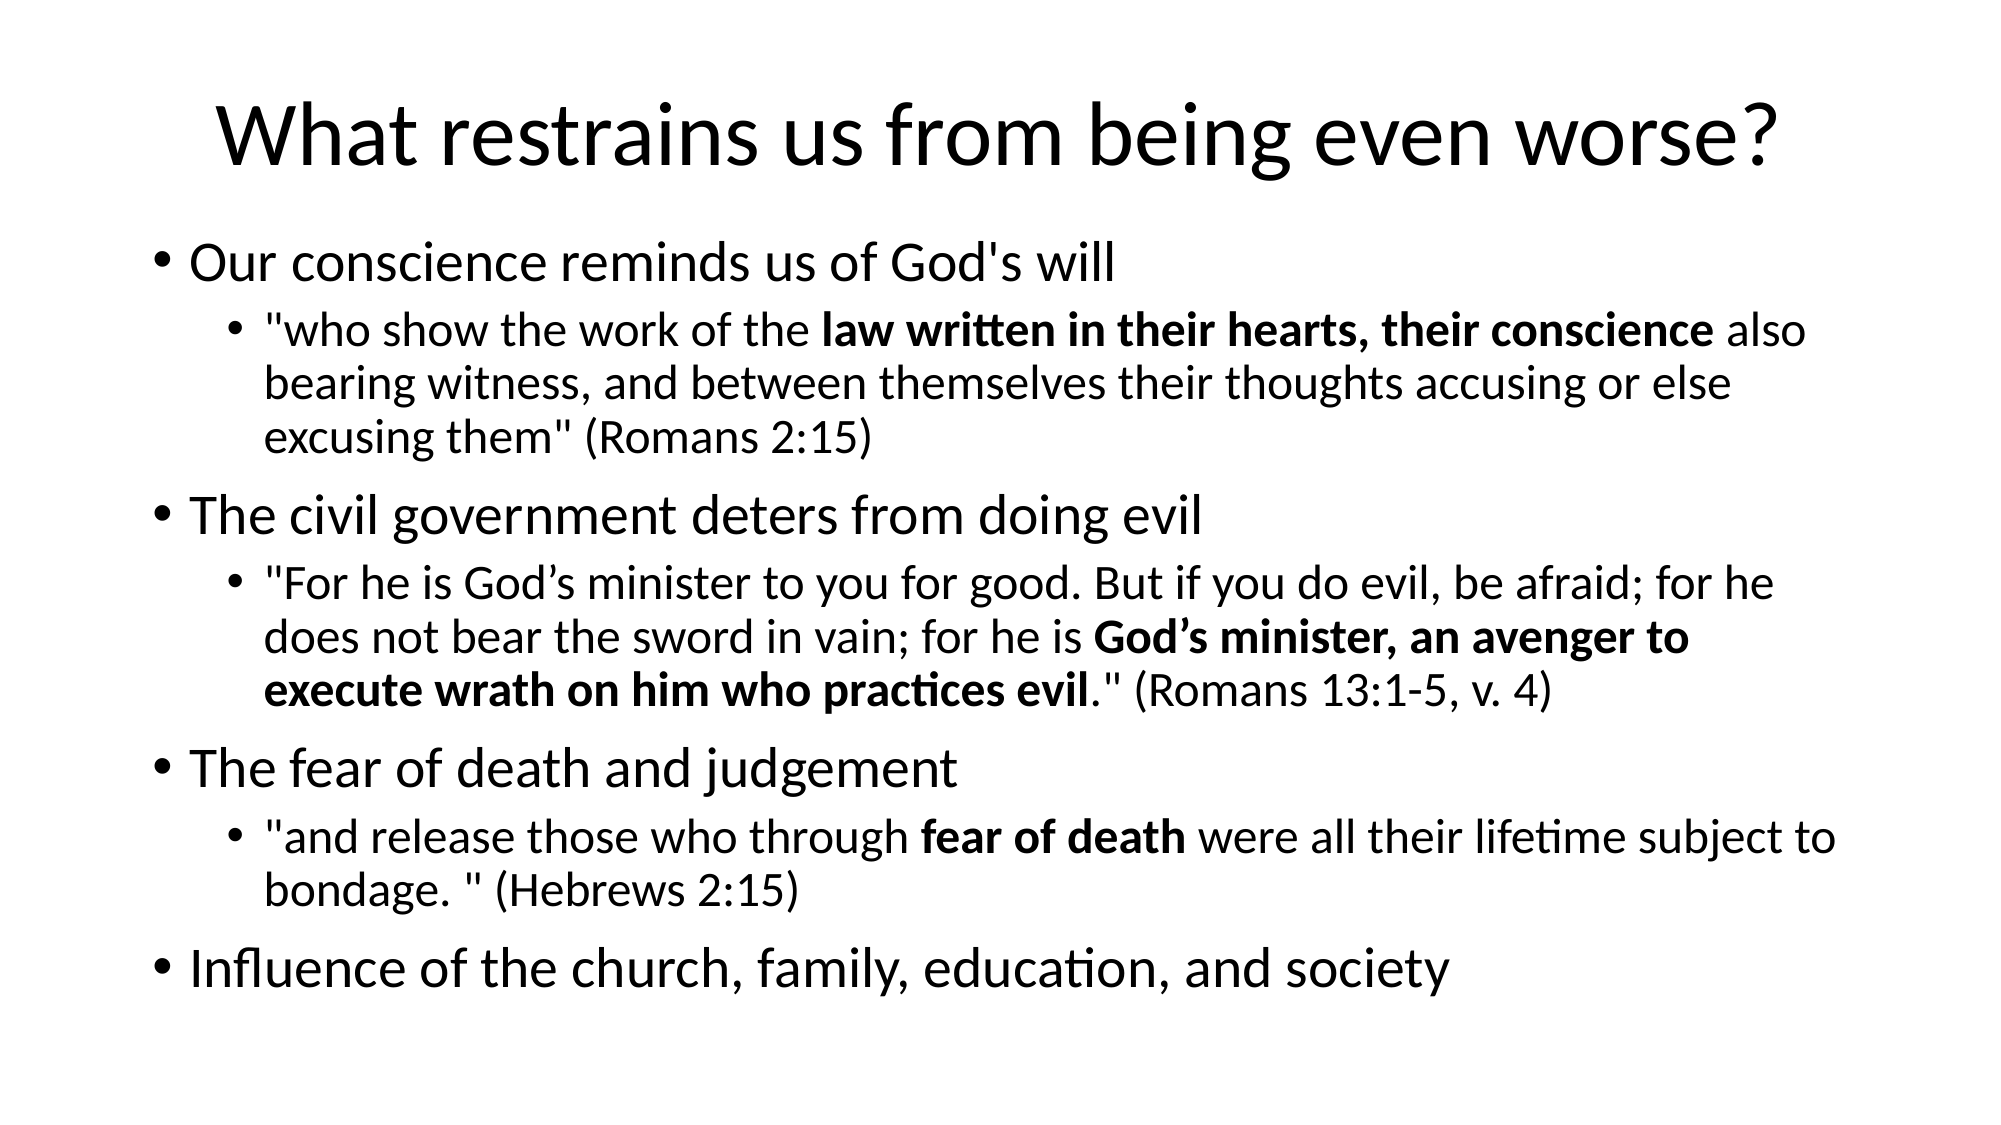

# What restrains us from being even worse?
Our conscience reminds us of God's will
"who show the work of the law written in their hearts, their conscience also bearing witness, and between themselves their thoughts accusing or else excusing them" (Romans 2:15)
The civil government deters from doing evil
"For he is God’s minister to you for good. But if you do evil, be afraid; for he does not bear the sword in vain; for he is God’s minister, an avenger to execute wrath on him who practices evil." (Romans 13:1-5, v. 4)
The fear of death and judgement
"and release those who through fear of death were all their lifetime subject to bondage. " (Hebrews 2:15)
Influence of the church, family, education, and society